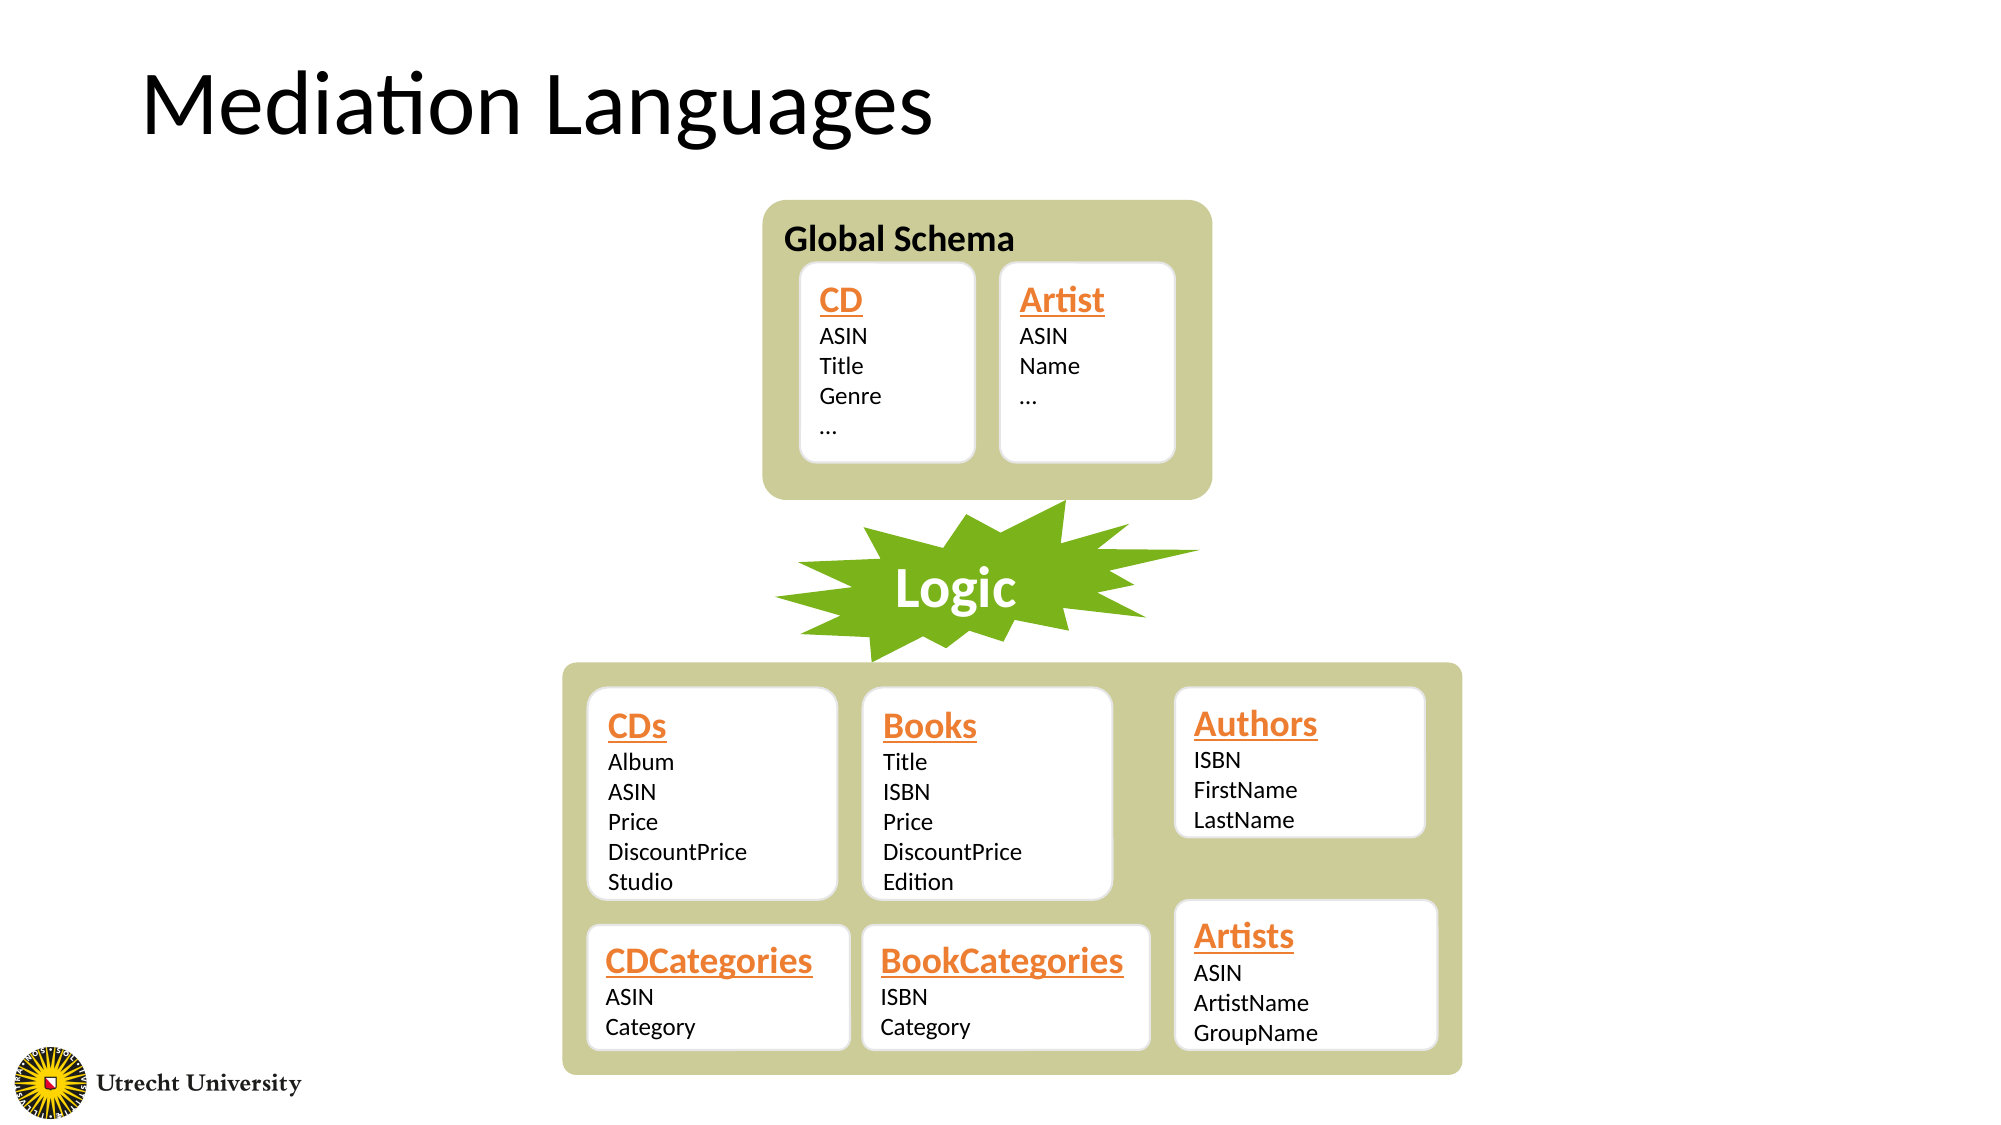

# Mediation Languages
Global Schema
CD
ASIN
Title
Genre
…
Artist
ASIN
Name
…
Logic

CDs
Album
ASIN
Price
DiscountPrice
Studio
Books
Title
ISBN
Price
DiscountPrice
Edition
Authors
ISBN
FirstName
LastName
Artists
ASIN
ArtistName
GroupName
CDCategories
ASIN
Category
BookCategories
ISBN
Category